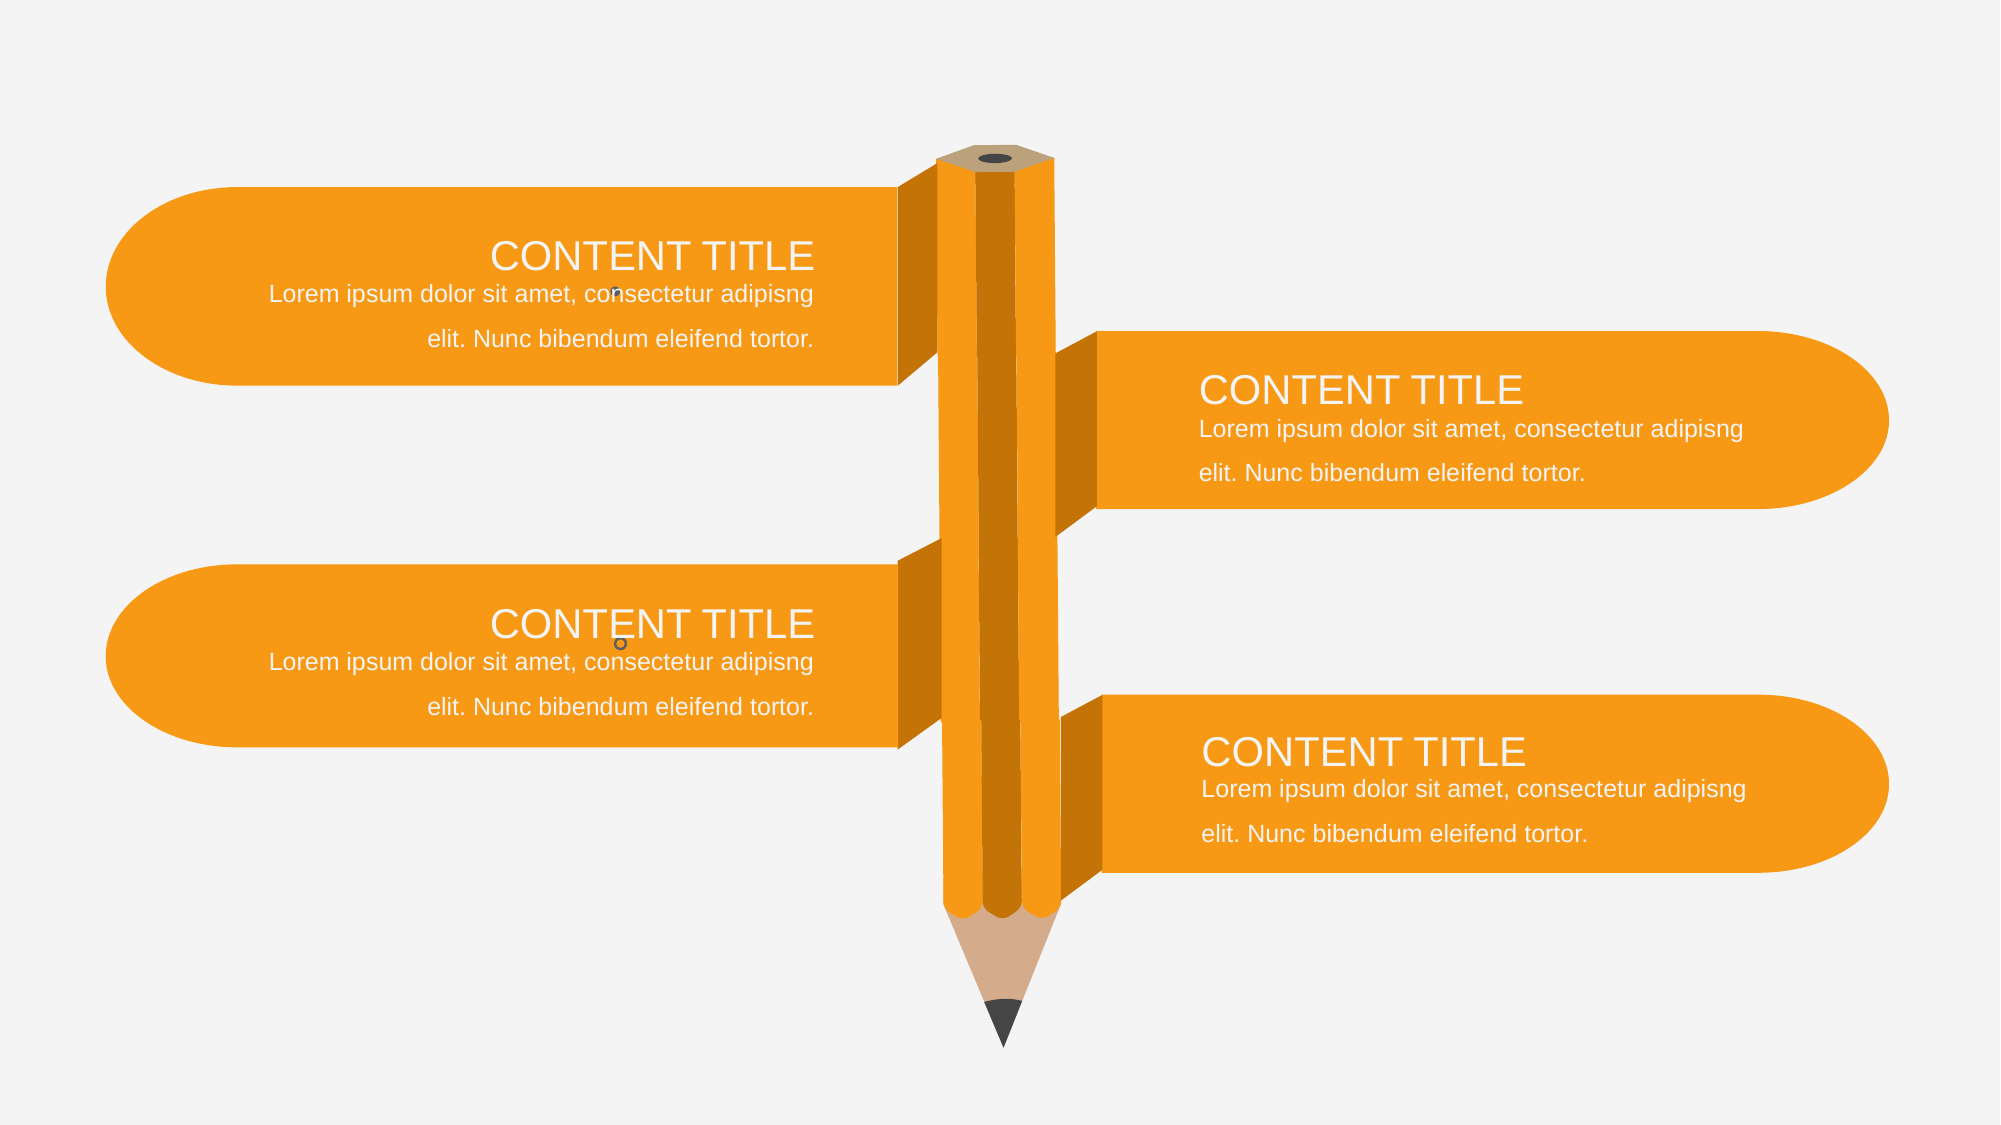

CONTENT TITLE
Lorem ipsum dolor sit amet, consectetur adipisng elit. Nunc bibendum eleifend tortor.
CONTENT TITLE
Lorem ipsum dolor sit amet, consectetur adipisng elit. Nunc bibendum eleifend tortor.
CONTENT TITLE
Lorem ipsum dolor sit amet, consectetur adipisng elit. Nunc bibendum eleifend tortor.
CONTENT TITLE
Lorem ipsum dolor sit amet, consectetur adipisng elit. Nunc bibendum eleifend tortor.